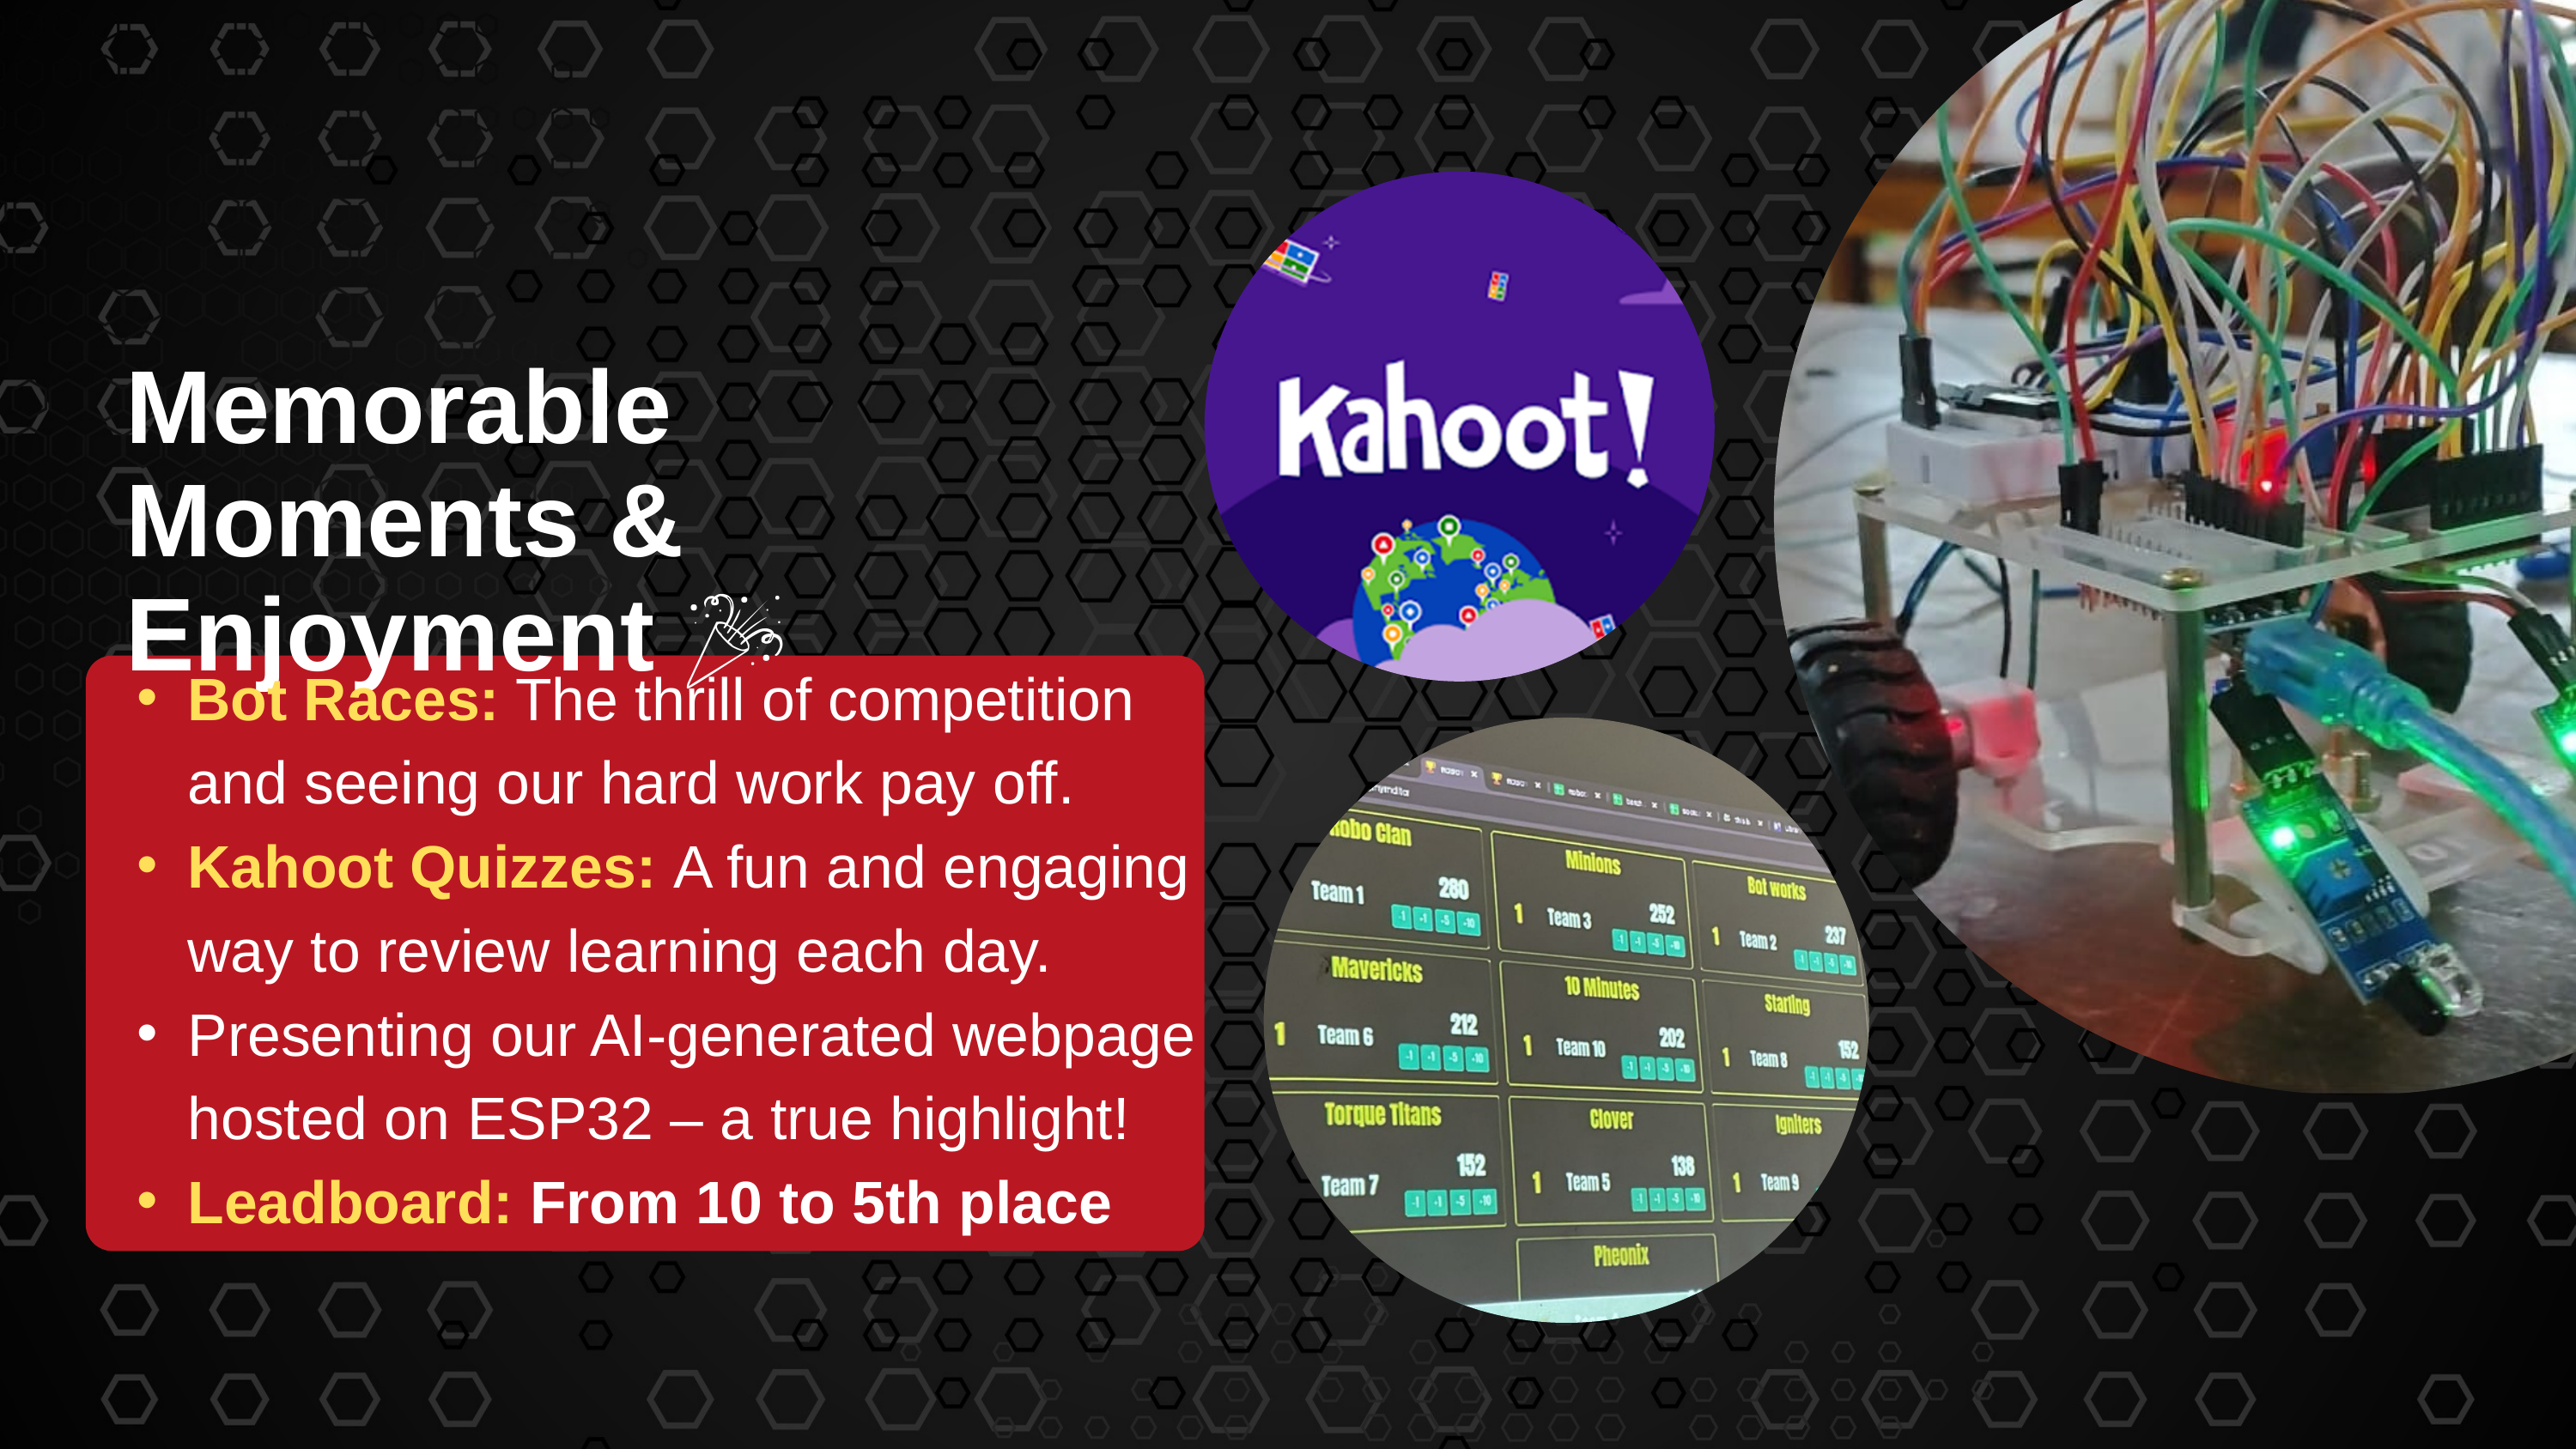

Memorable Moments & Enjoyment 🎉
Bot Races: The thrill of competition and seeing our hard work pay off.
Kahoot Quizzes: A fun and engaging way to review learning each day.
Presenting our AI-generated webpage hosted on ESP32 – a true highlight!
Leadboard: From 10 to 5th place